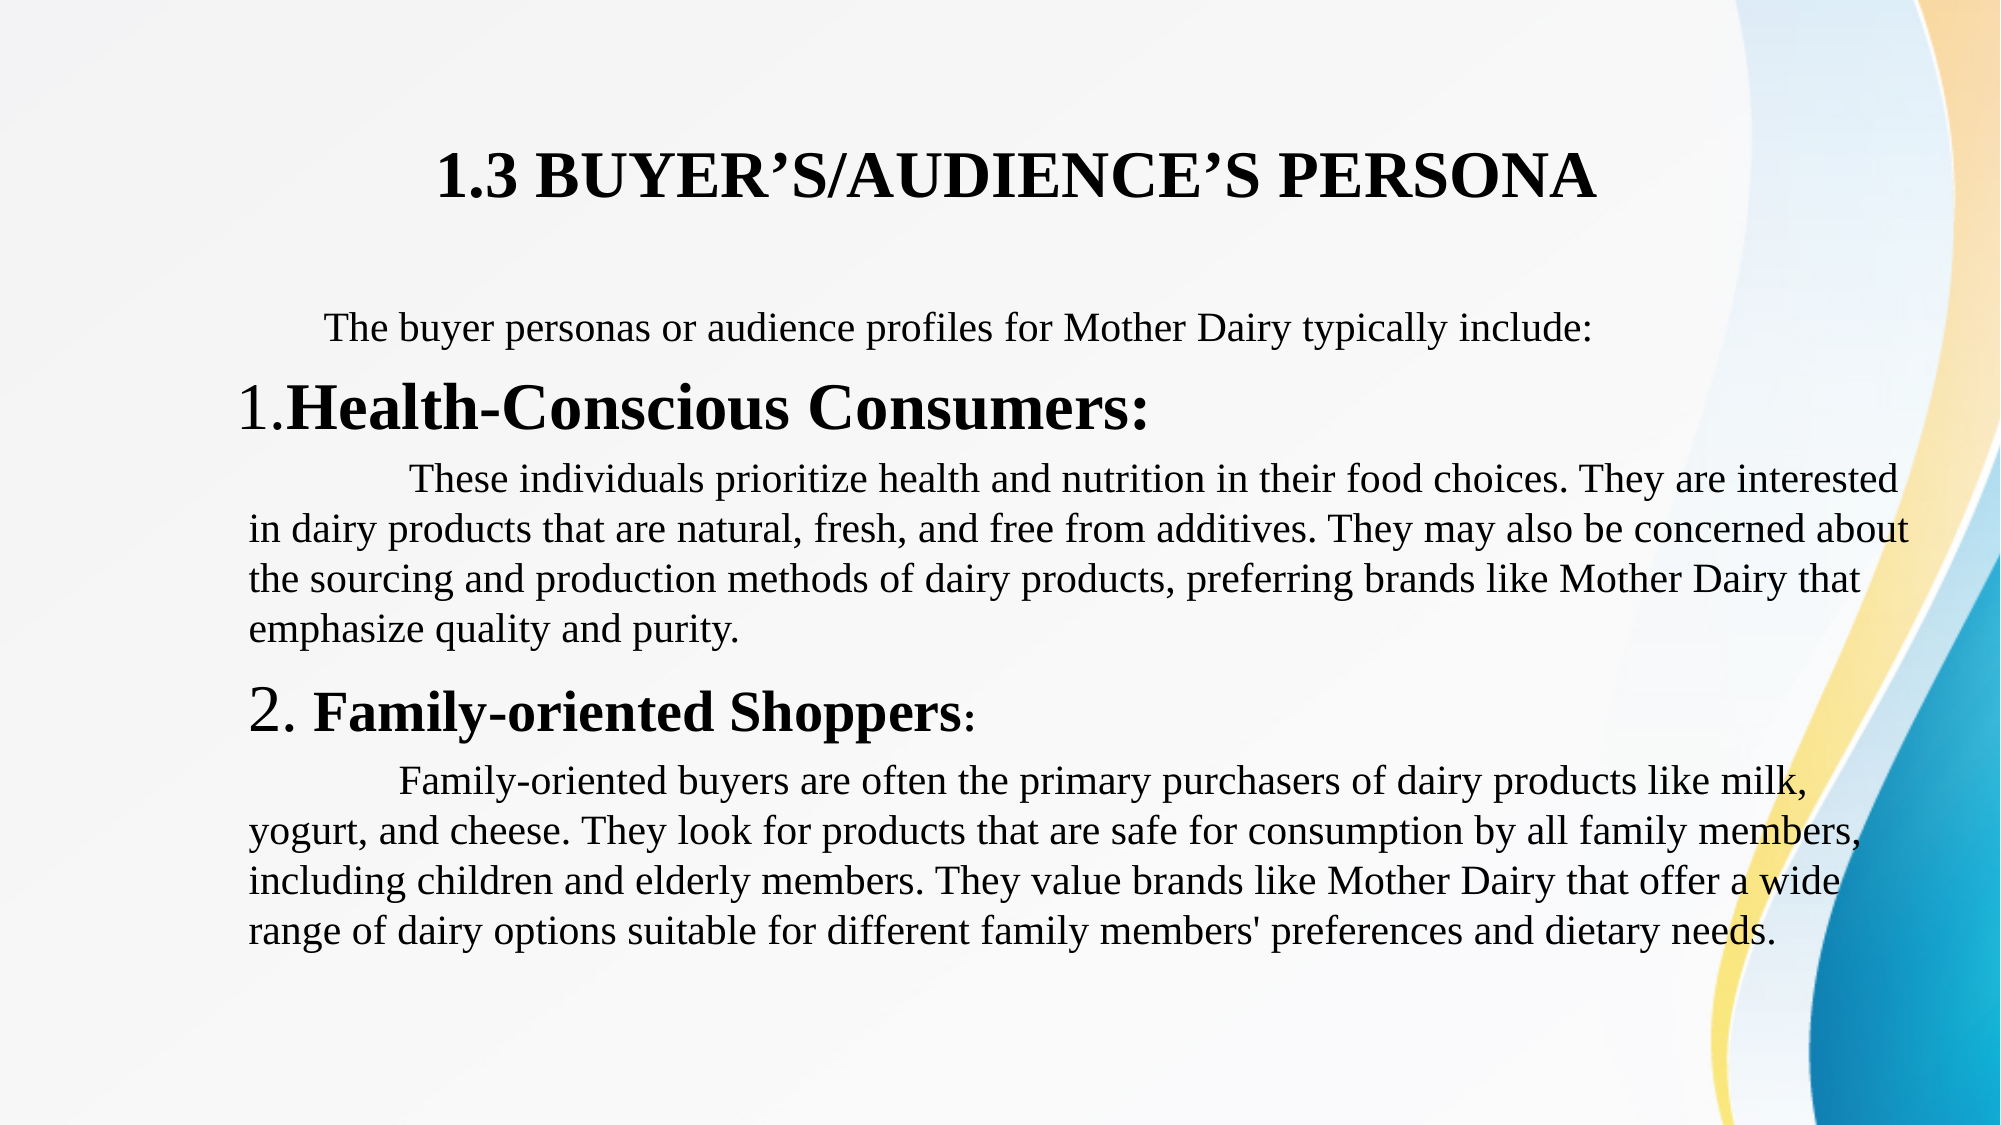

# 1.3 BUYER’S/AUDIENCE’S PERSONA
	The buyer personas or audience profiles for Mother Dairy typically include:
      1.Health-Conscious Consumers:
	 These individuals prioritize health and nutrition in their food choices. They are interested in dairy products that are natural, fresh, and free from additives. They may also be concerned about the sourcing and production methods of dairy products, preferring brands like Mother Dairy that emphasize quality and purity.
2. Family-oriented Shoppers:
	Family-oriented buyers are often the primary purchasers of dairy products like milk, yogurt, and cheese. They look for products that are safe for consumption by all family members, including children and elderly members. They value brands like Mother Dairy that offer a wide range of dairy options suitable for different family members' preferences and dietary needs.